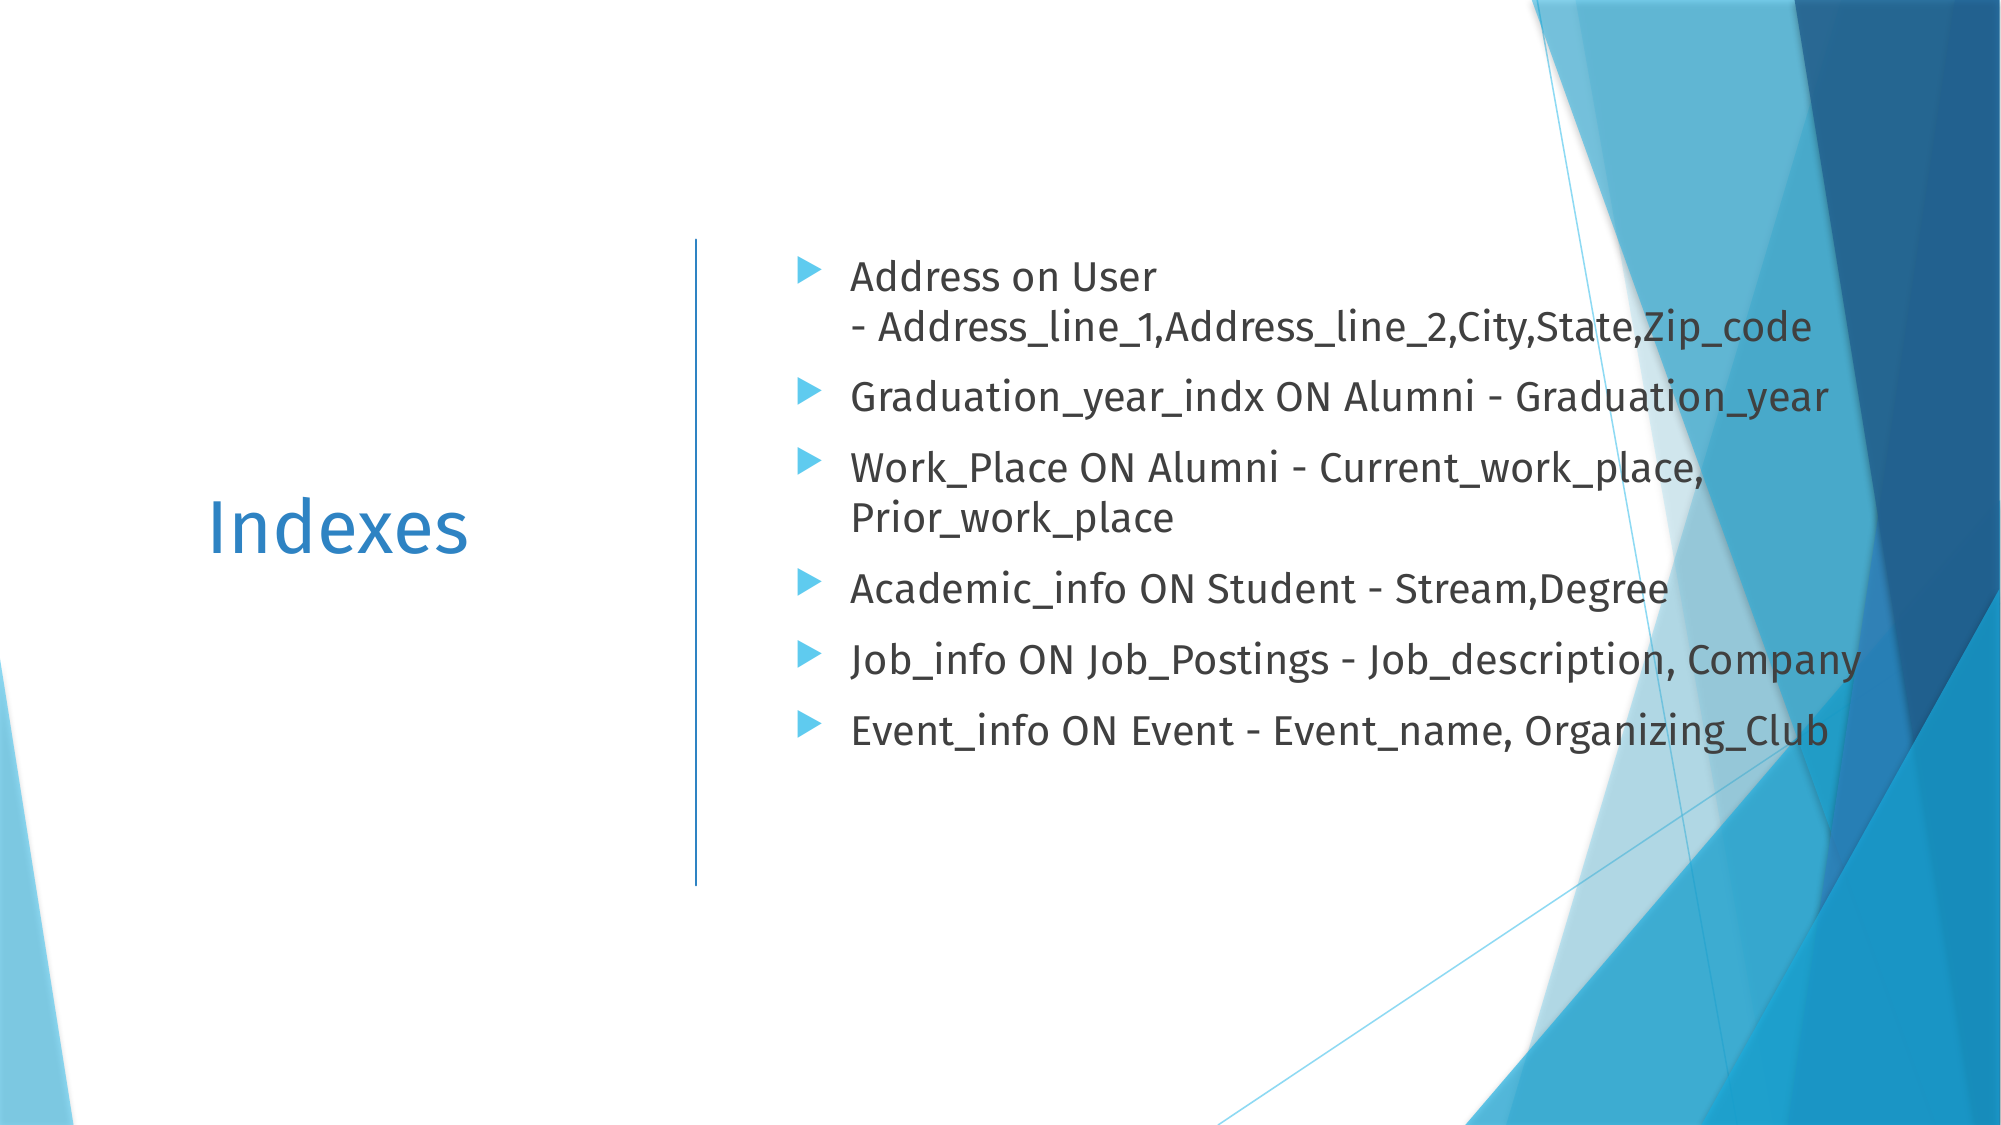

# Indexes

Address on User - Address_line_1,Address_line_2,City,State,Zip_code
Graduation_year_indx ON Alumni - Graduation_year
Work_Place ON Alumni - Current_work_place, Prior_work_place
Academic_info ON Student - Stream,Degree
Job_info ON Job_Postings - Job_description, Company
Event_info ON Event - Event_name, Organizing_Club